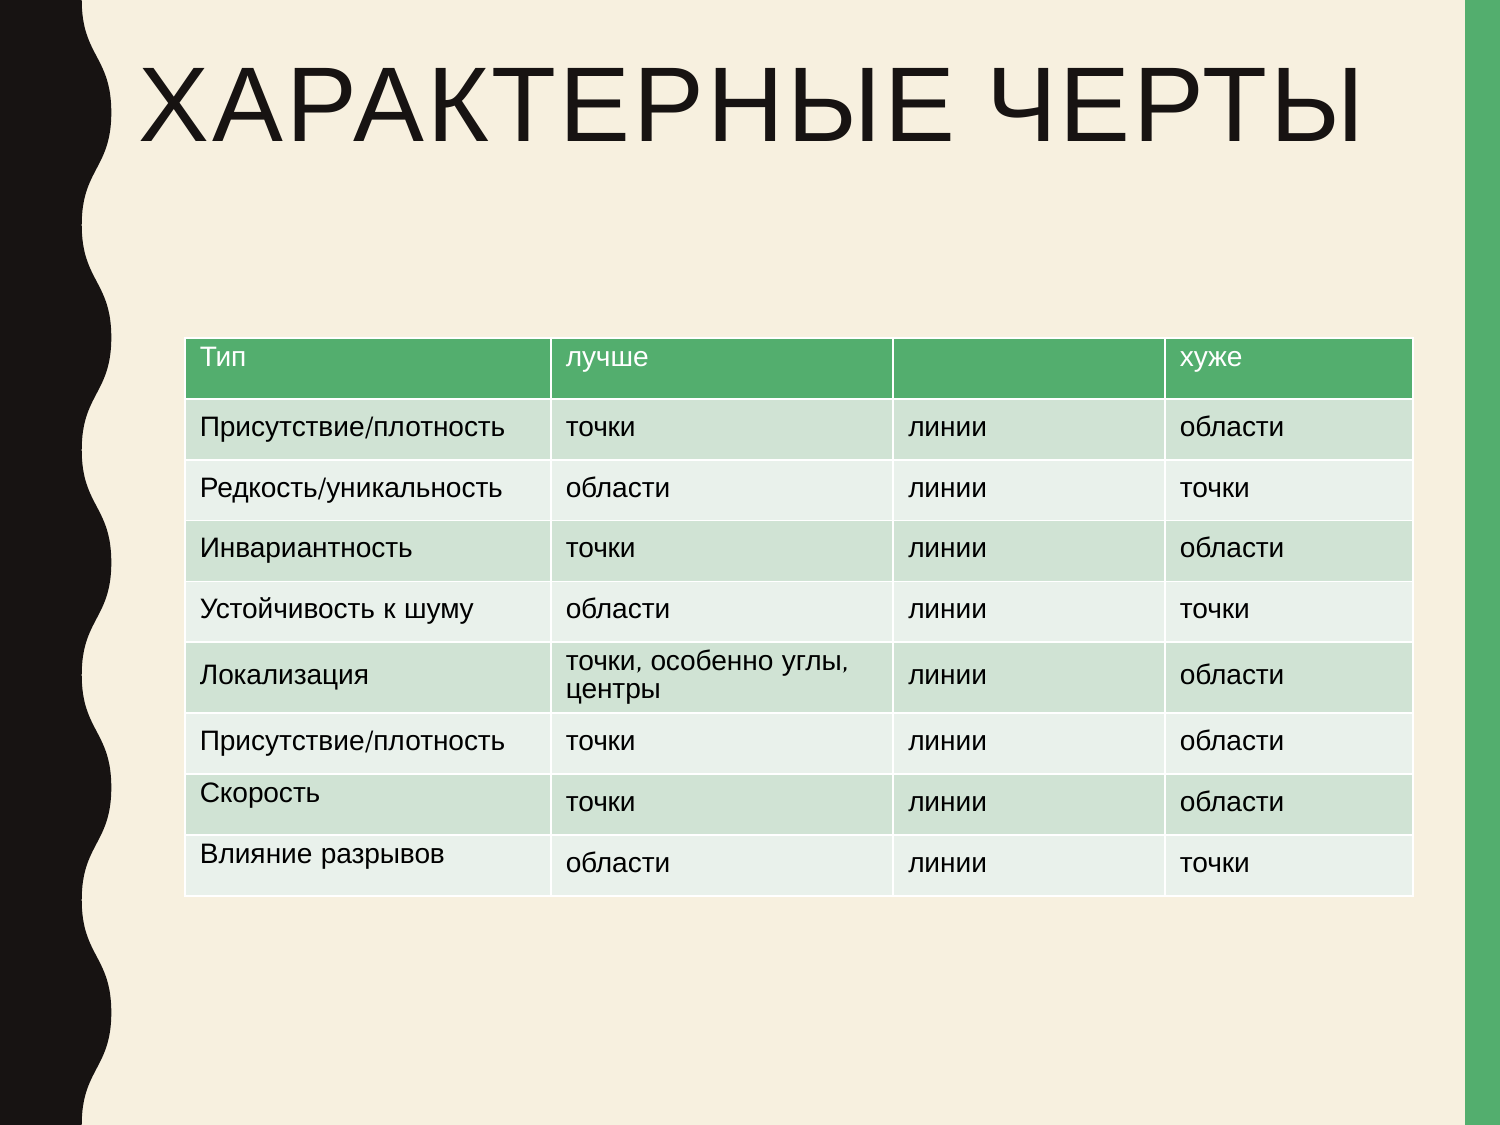

# Характерные черты
| Тип | лучше |  | хуже |
| --- | --- | --- | --- |
| Присутствие/плотность | точки | линии | области |
| Редкость/уникальность | области | линии | точки |
| Инвариантность | точки | линии | области |
| Устойчивость к шуму | области | линии | точки |
| Локализация | точки, особенно углы, центры | линии | области |
| Присутствие/плотность | точки | линии | области |
| Скорость | точки | линии | области |
| Влияние разрывов | области | линии | точки |